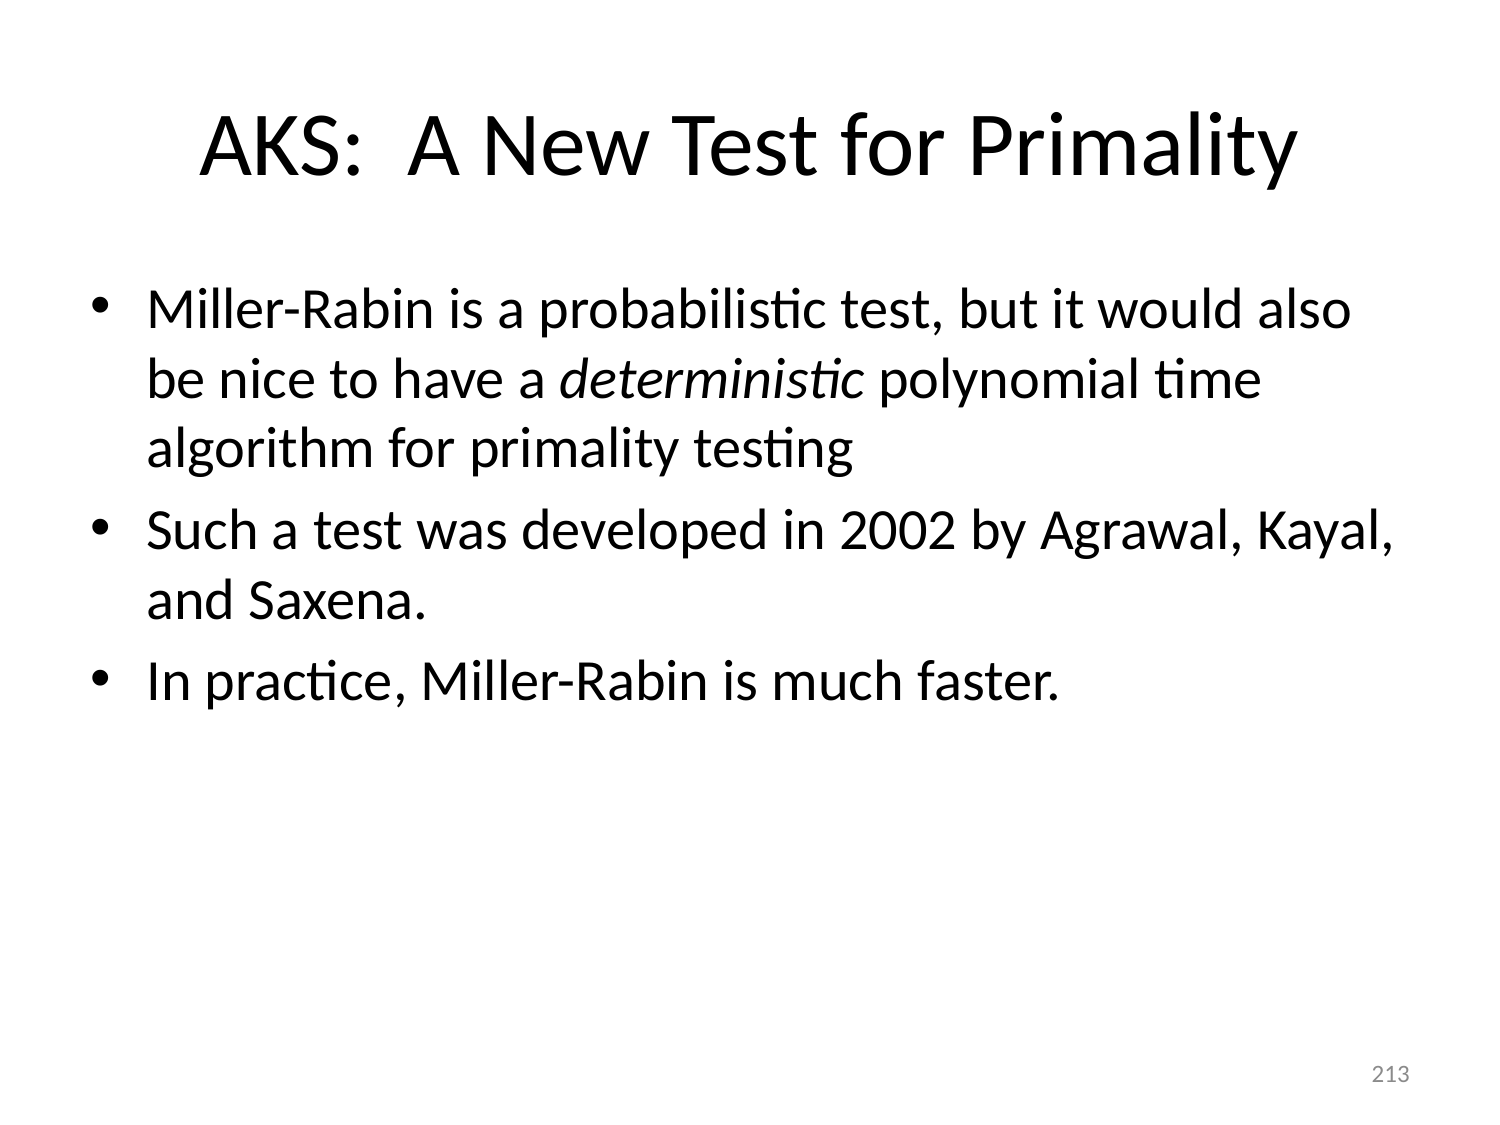

# AKS:  A New Test for Primality
Miller-Rabin is a probabilistic test, but it would also be nice to have a deterministic polynomial time algorithm for primality testing
Such a test was developed in 2002 by Agrawal, Kayal, and Saxena.
In practice, Miller-Rabin is much faster.
213